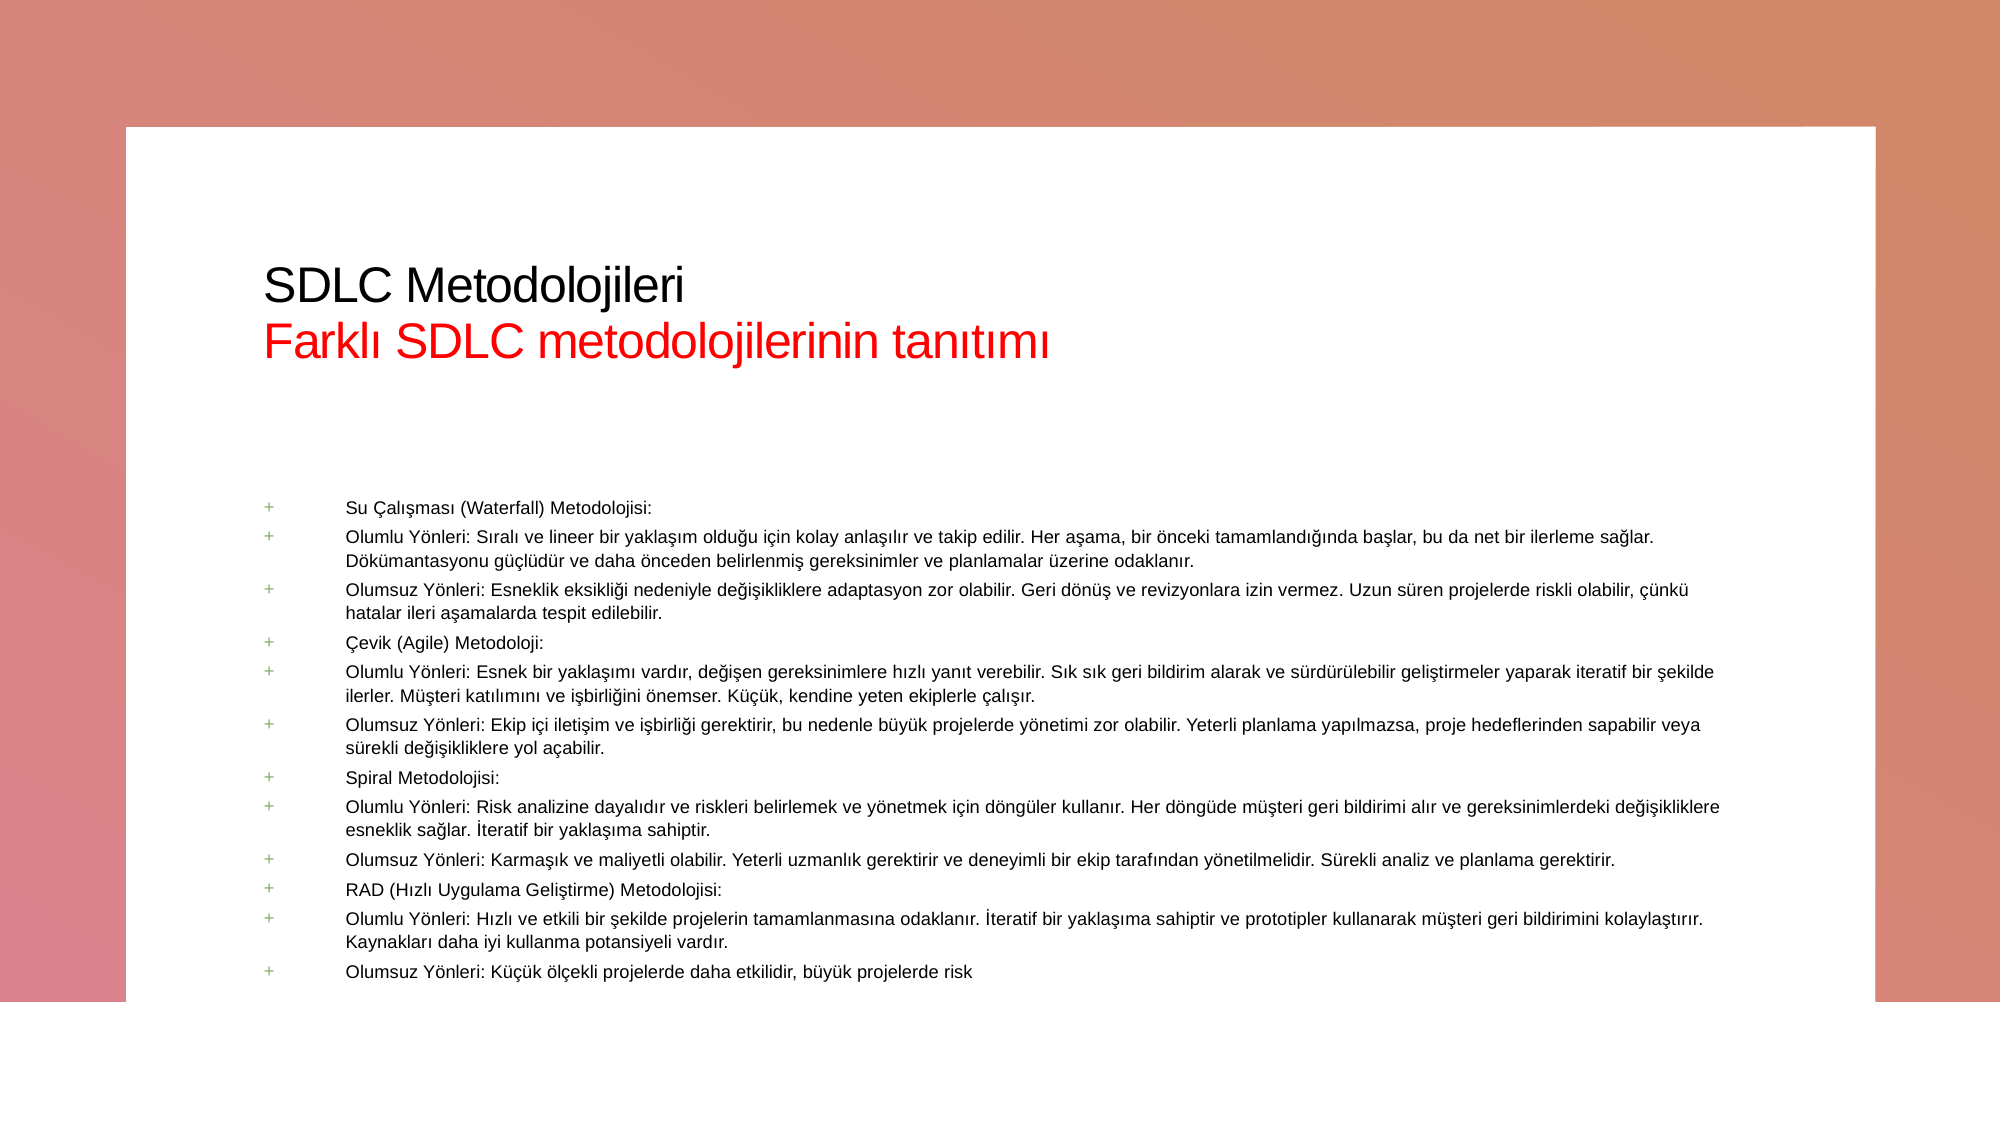

# SDLC Metodolojileri Farklı SDLC metodolojilerinin tanıtımı
Su Çalışması (Waterfall) Metodolojisi:
Olumlu Yönleri: Sıralı ve lineer bir yaklaşım olduğu için kolay anlaşılır ve takip edilir. Her aşama, bir önceki tamamlandığında başlar, bu da net bir ilerleme sağlar. Dökümantasyonu güçlüdür ve daha önceden belirlenmiş gereksinimler ve planlamalar üzerine odaklanır.
Olumsuz Yönleri: Esneklik eksikliği nedeniyle değişikliklere adaptasyon zor olabilir. Geri dönüş ve revizyonlara izin vermez. Uzun süren projelerde riskli olabilir, çünkü hatalar ileri aşamalarda tespit edilebilir.
Çevik (Agile) Metodoloji:
Olumlu Yönleri: Esnek bir yaklaşımı vardır, değişen gereksinimlere hızlı yanıt verebilir. Sık sık geri bildirim alarak ve sürdürülebilir geliştirmeler yaparak iteratif bir şekilde ilerler. Müşteri katılımını ve işbirliğini önemser. Küçük, kendine yeten ekiplerle çalışır.
Olumsuz Yönleri: Ekip içi iletişim ve işbirliği gerektirir, bu nedenle büyük projelerde yönetimi zor olabilir. Yeterli planlama yapılmazsa, proje hedeflerinden sapabilir veya sürekli değişikliklere yol açabilir.
Spiral Metodolojisi:
Olumlu Yönleri: Risk analizine dayalıdır ve riskleri belirlemek ve yönetmek için döngüler kullanır. Her döngüde müşteri geri bildirimi alır ve gereksinimlerdeki değişikliklere esneklik sağlar. İteratif bir yaklaşıma sahiptir.
Olumsuz Yönleri: Karmaşık ve maliyetli olabilir. Yeterli uzmanlık gerektirir ve deneyimli bir ekip tarafından yönetilmelidir. Sürekli analiz ve planlama gerektirir.
RAD (Hızlı Uygulama Geliştirme) Metodolojisi:
Olumlu Yönleri: Hızlı ve etkili bir şekilde projelerin tamamlanmasına odaklanır. İteratif bir yaklaşıma sahiptir ve prototipler kullanarak müşteri geri bildirimini kolaylaştırır. Kaynakları daha iyi kullanma potansiyeli vardır.
Olumsuz Yönleri: Küçük ölçekli projelerde daha etkilidir, büyük projelerde risk